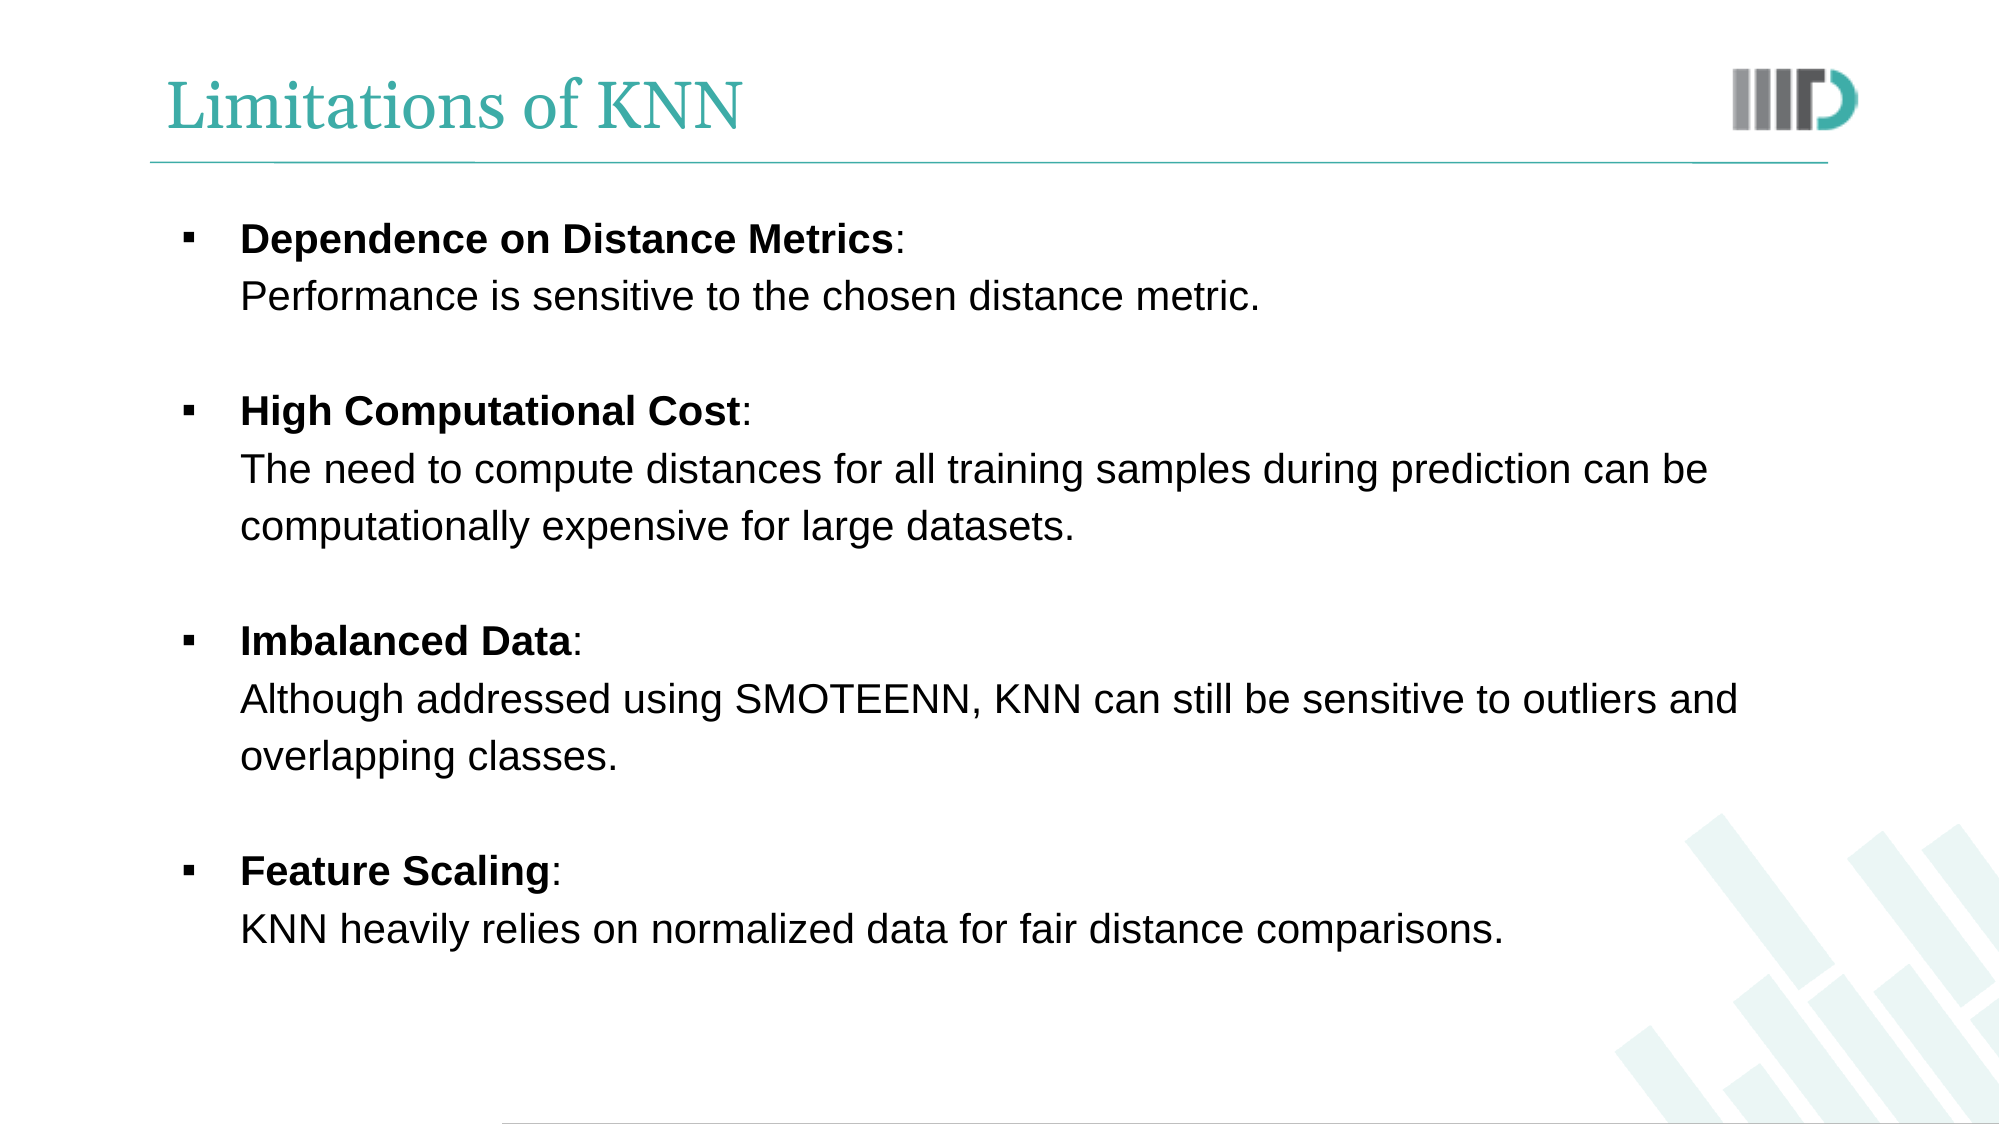

# Limitations of KNN
Dependence on Distance Metrics:
Performance is sensitive to the chosen distance metric.

High Computational Cost:
The need to compute distances for all training samples during prediction can be computationally expensive for large datasets.

Imbalanced Data:
Although addressed using SMOTEENN, KNN can still be sensitive to outliers and overlapping classes.

Feature Scaling:
KNN heavily relies on normalized data for fair distance comparisons.